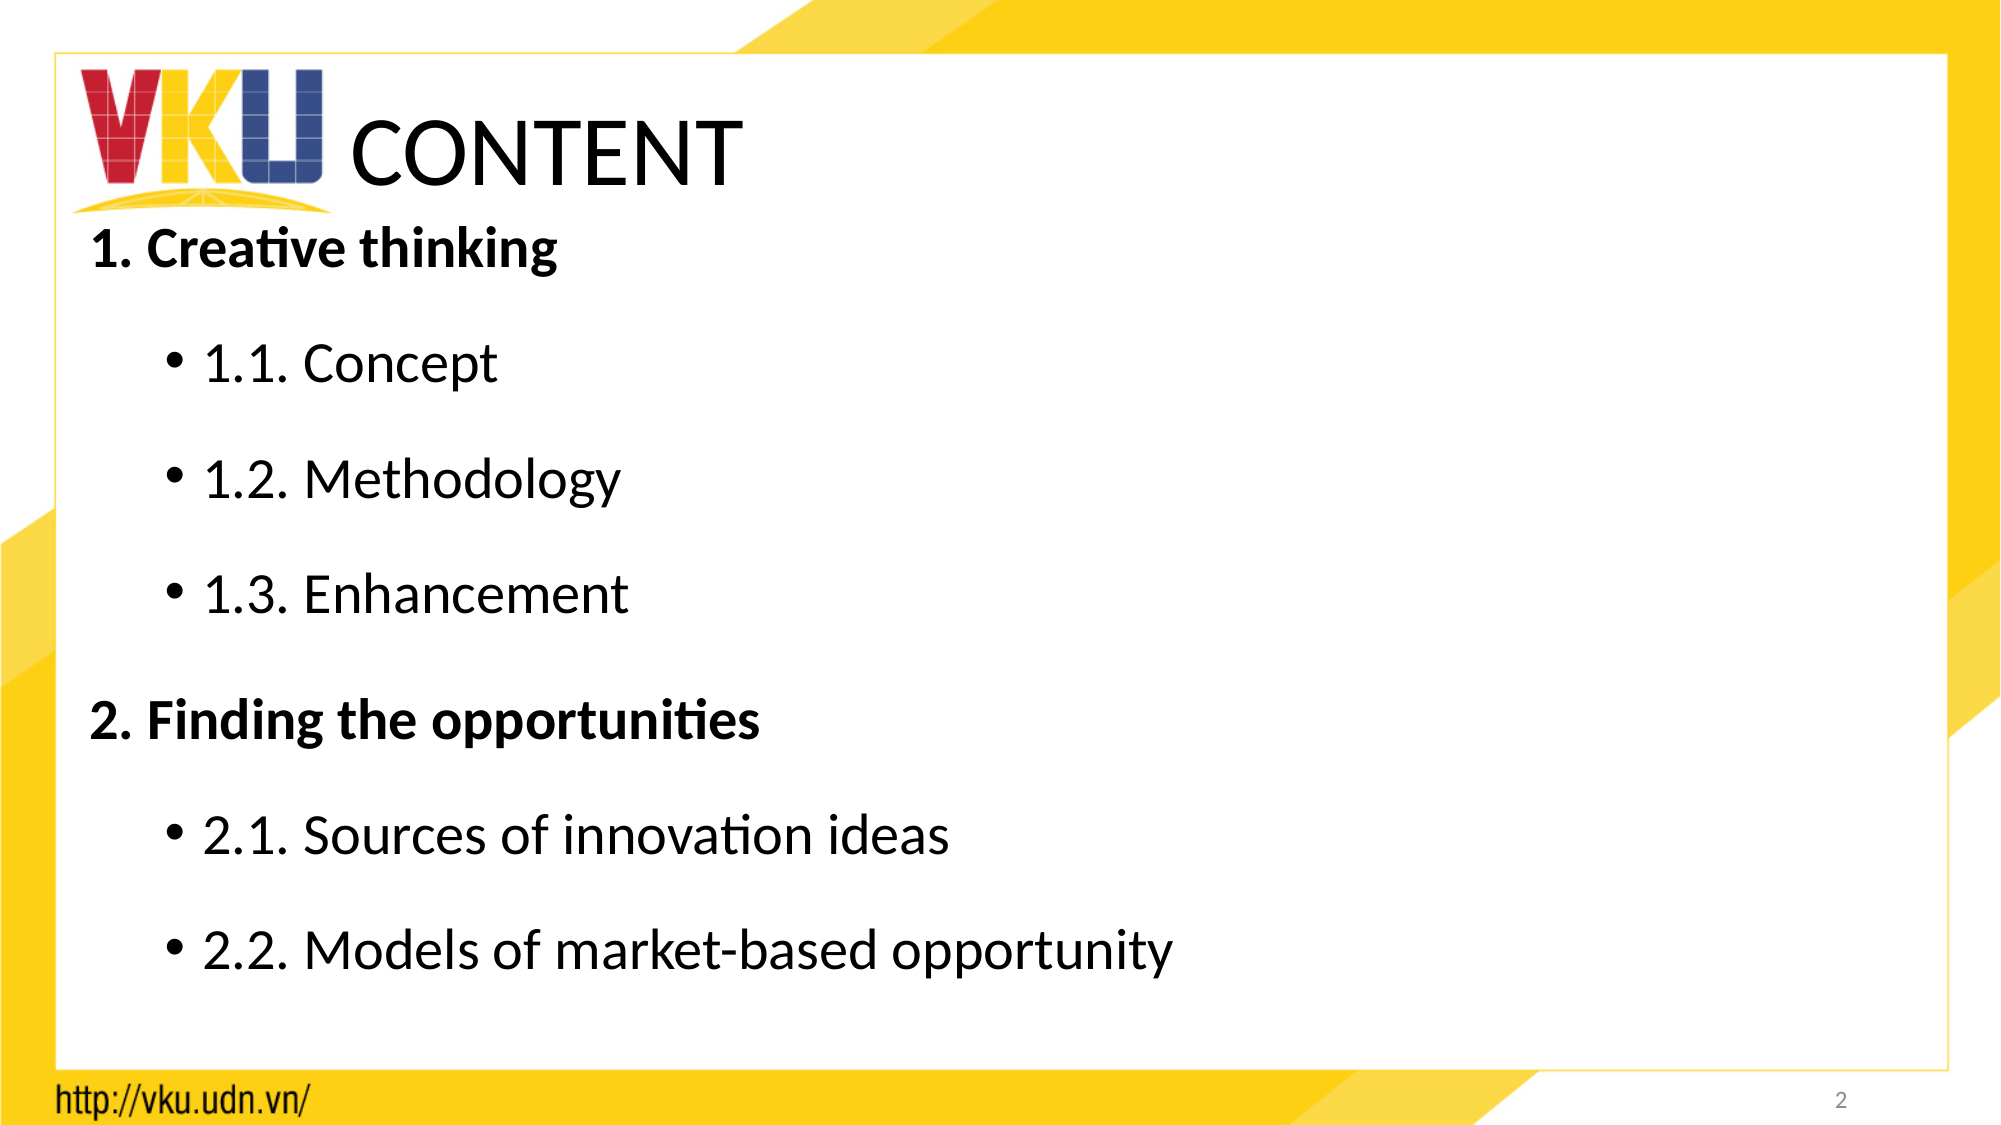

# CONTENT
1. Creative thinking
1.1. Concept
1.2. Methodology
1.3. Enhancement
2. Finding the opportunities
2.1. Sources of innovation ideas
2.2. Models of market-based opportunity
2